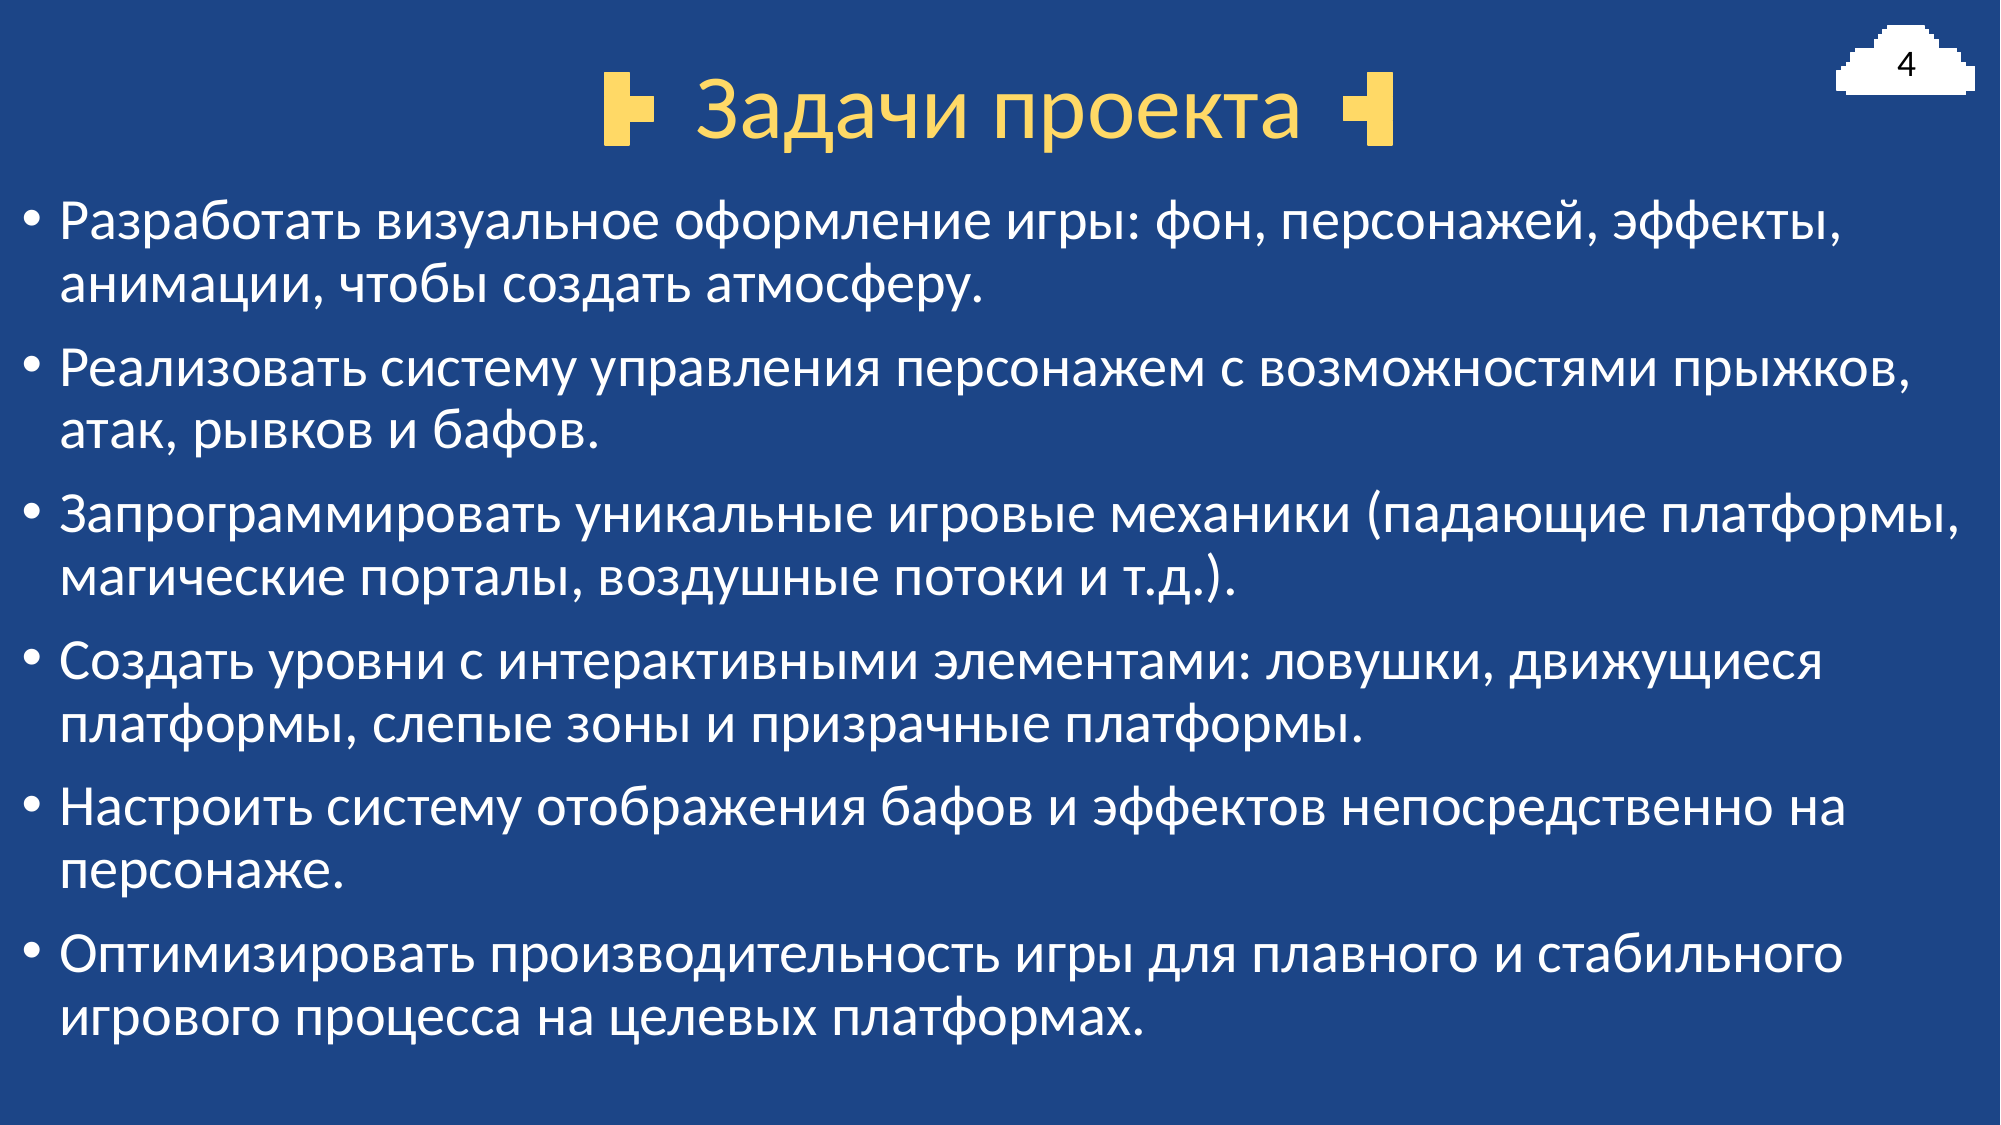

# Задачи проекта

4

Разработать визуальное оформление игры: фон, персонажей, эффекты, анимации, чтобы создать атмосферу.
Реализовать систему управления персонажем с возможностями прыжков, атак, рывков и бафов.
Запрограммировать уникальные игровые механики (падающие платформы, магические порталы, воздушные потоки и т.д.).
Создать уровни с интерактивными элементами: ловушки, движущиеся платформы, слепые зоны и призрачные платформы.
Настроить систему отображения бафов и эффектов непосредственно на персонаже.
Оптимизировать производительность игры для плавного и стабильного игрового процесса на целевых платформах.